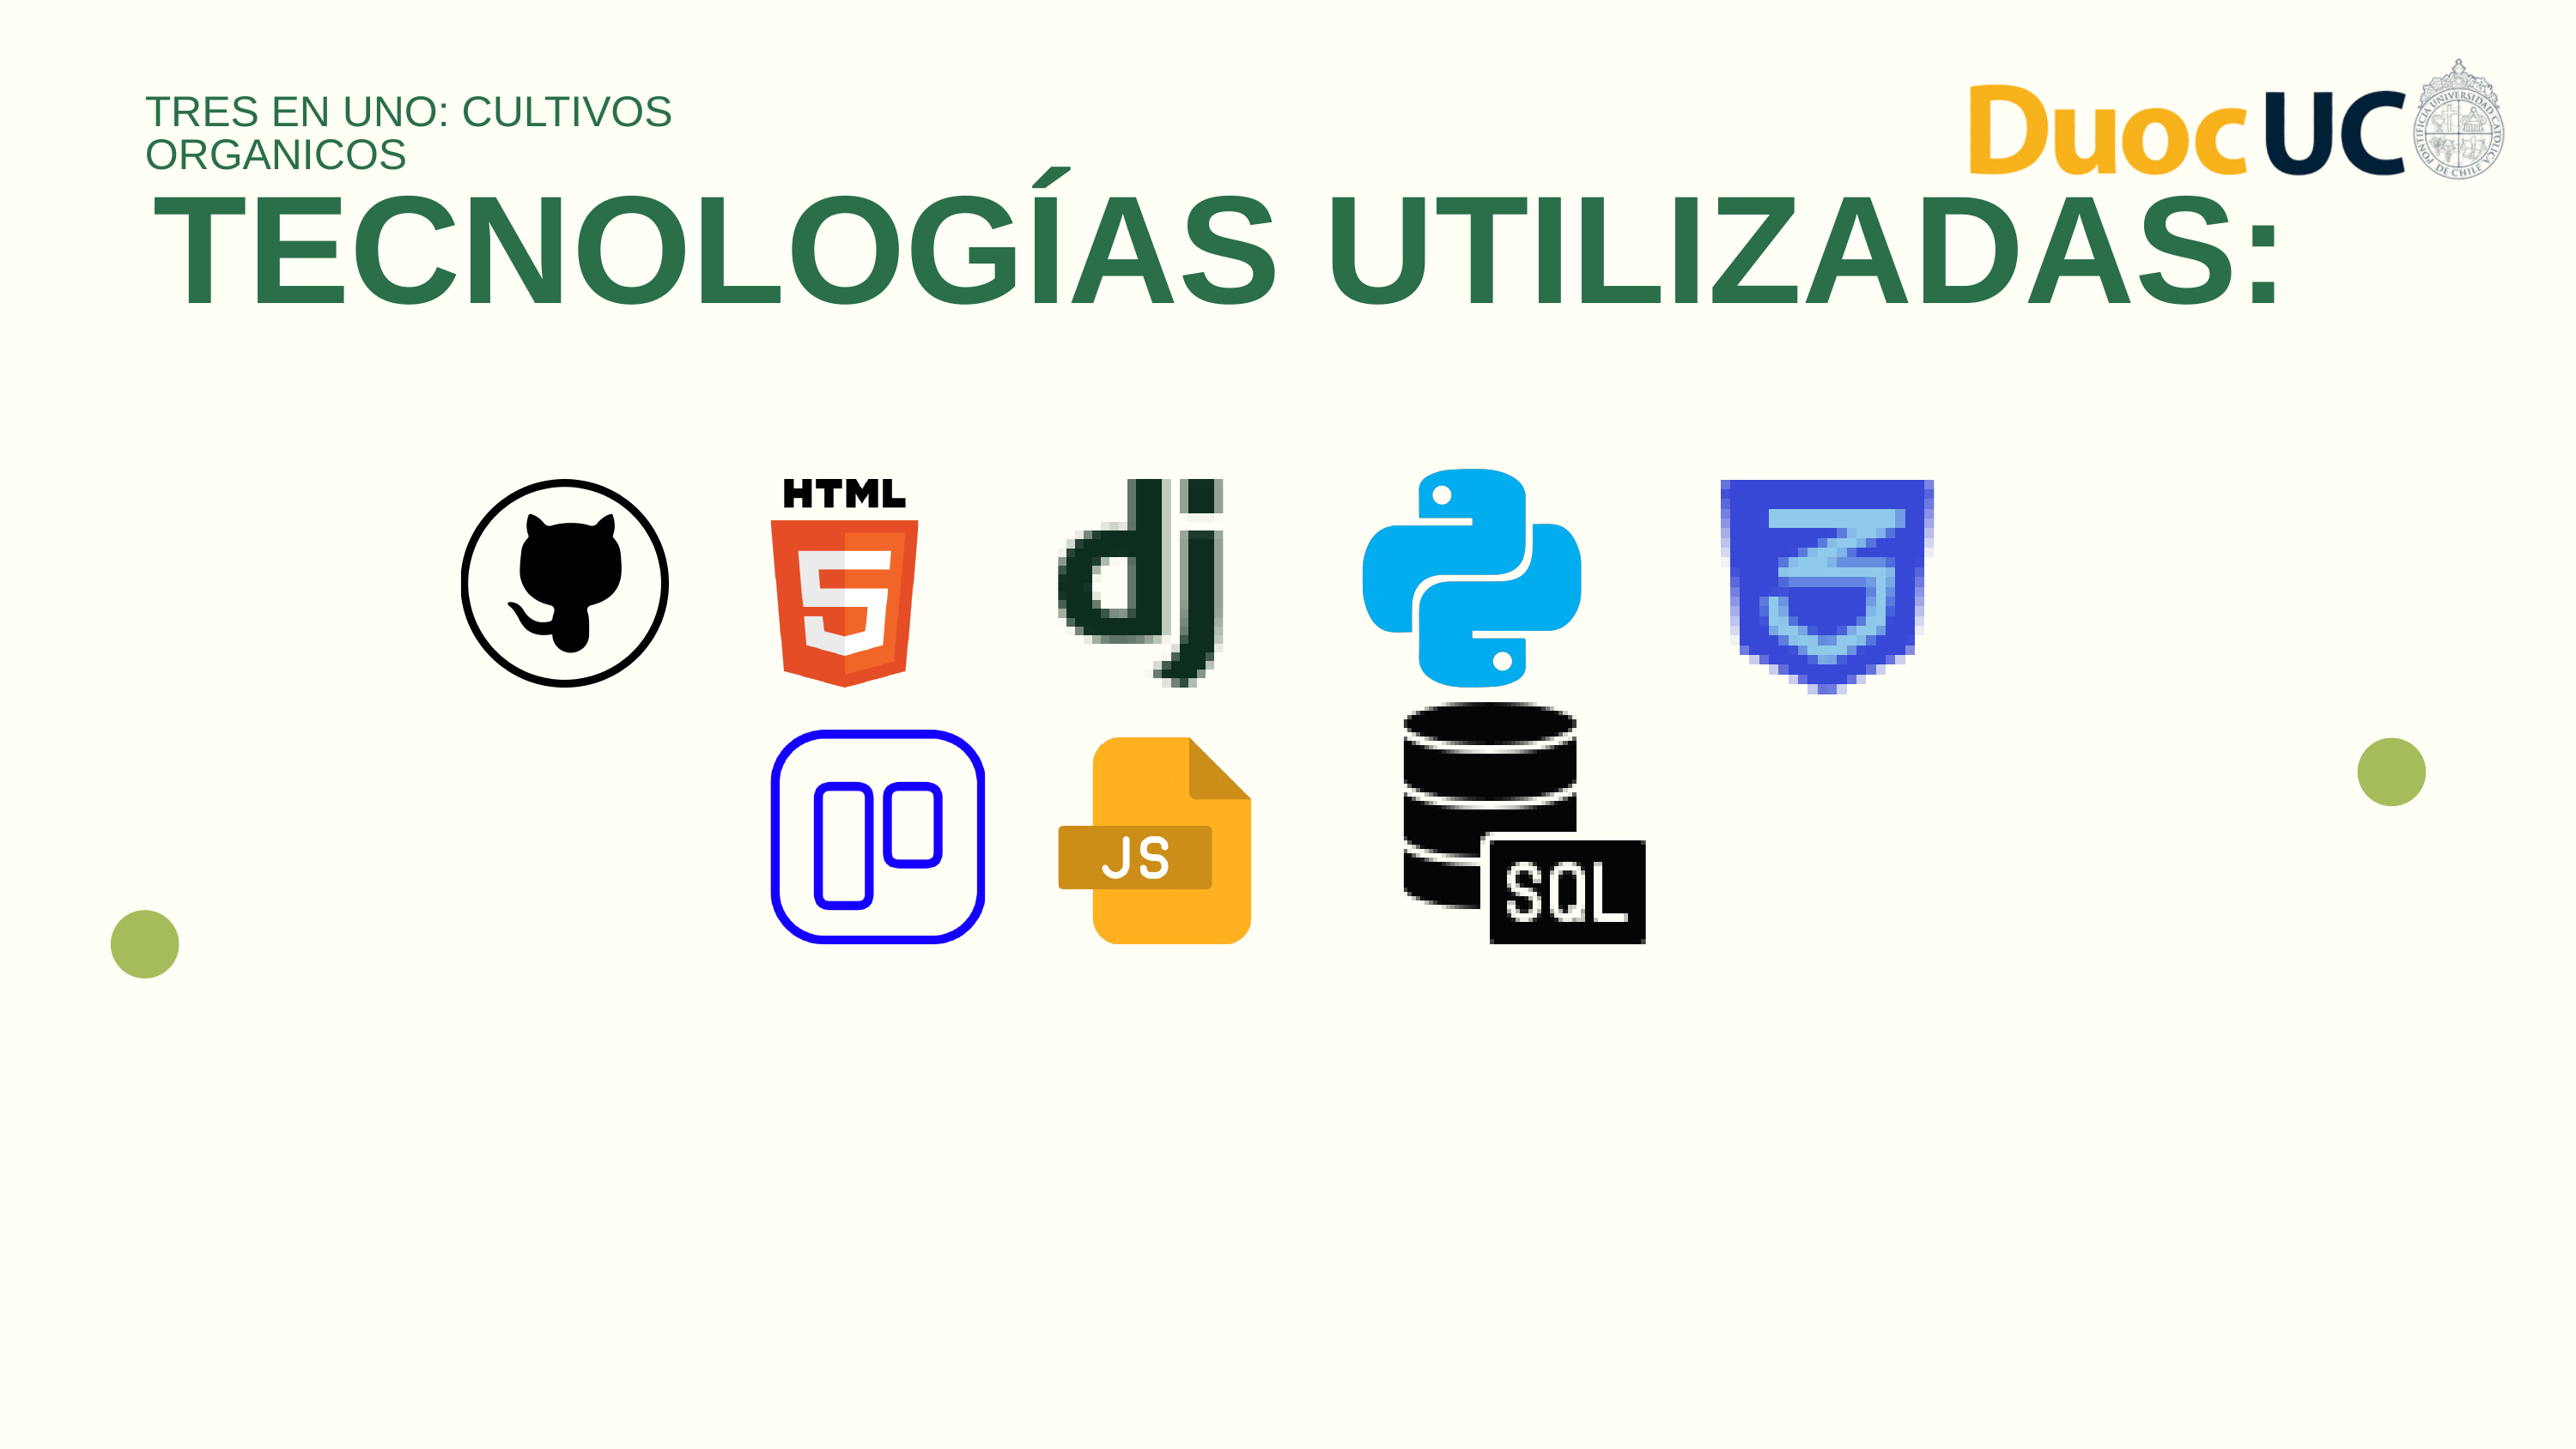

TRES EN UNO: CULTIVOS ORGANICOS
TECNOLOGÍAS UTILIZADAS: